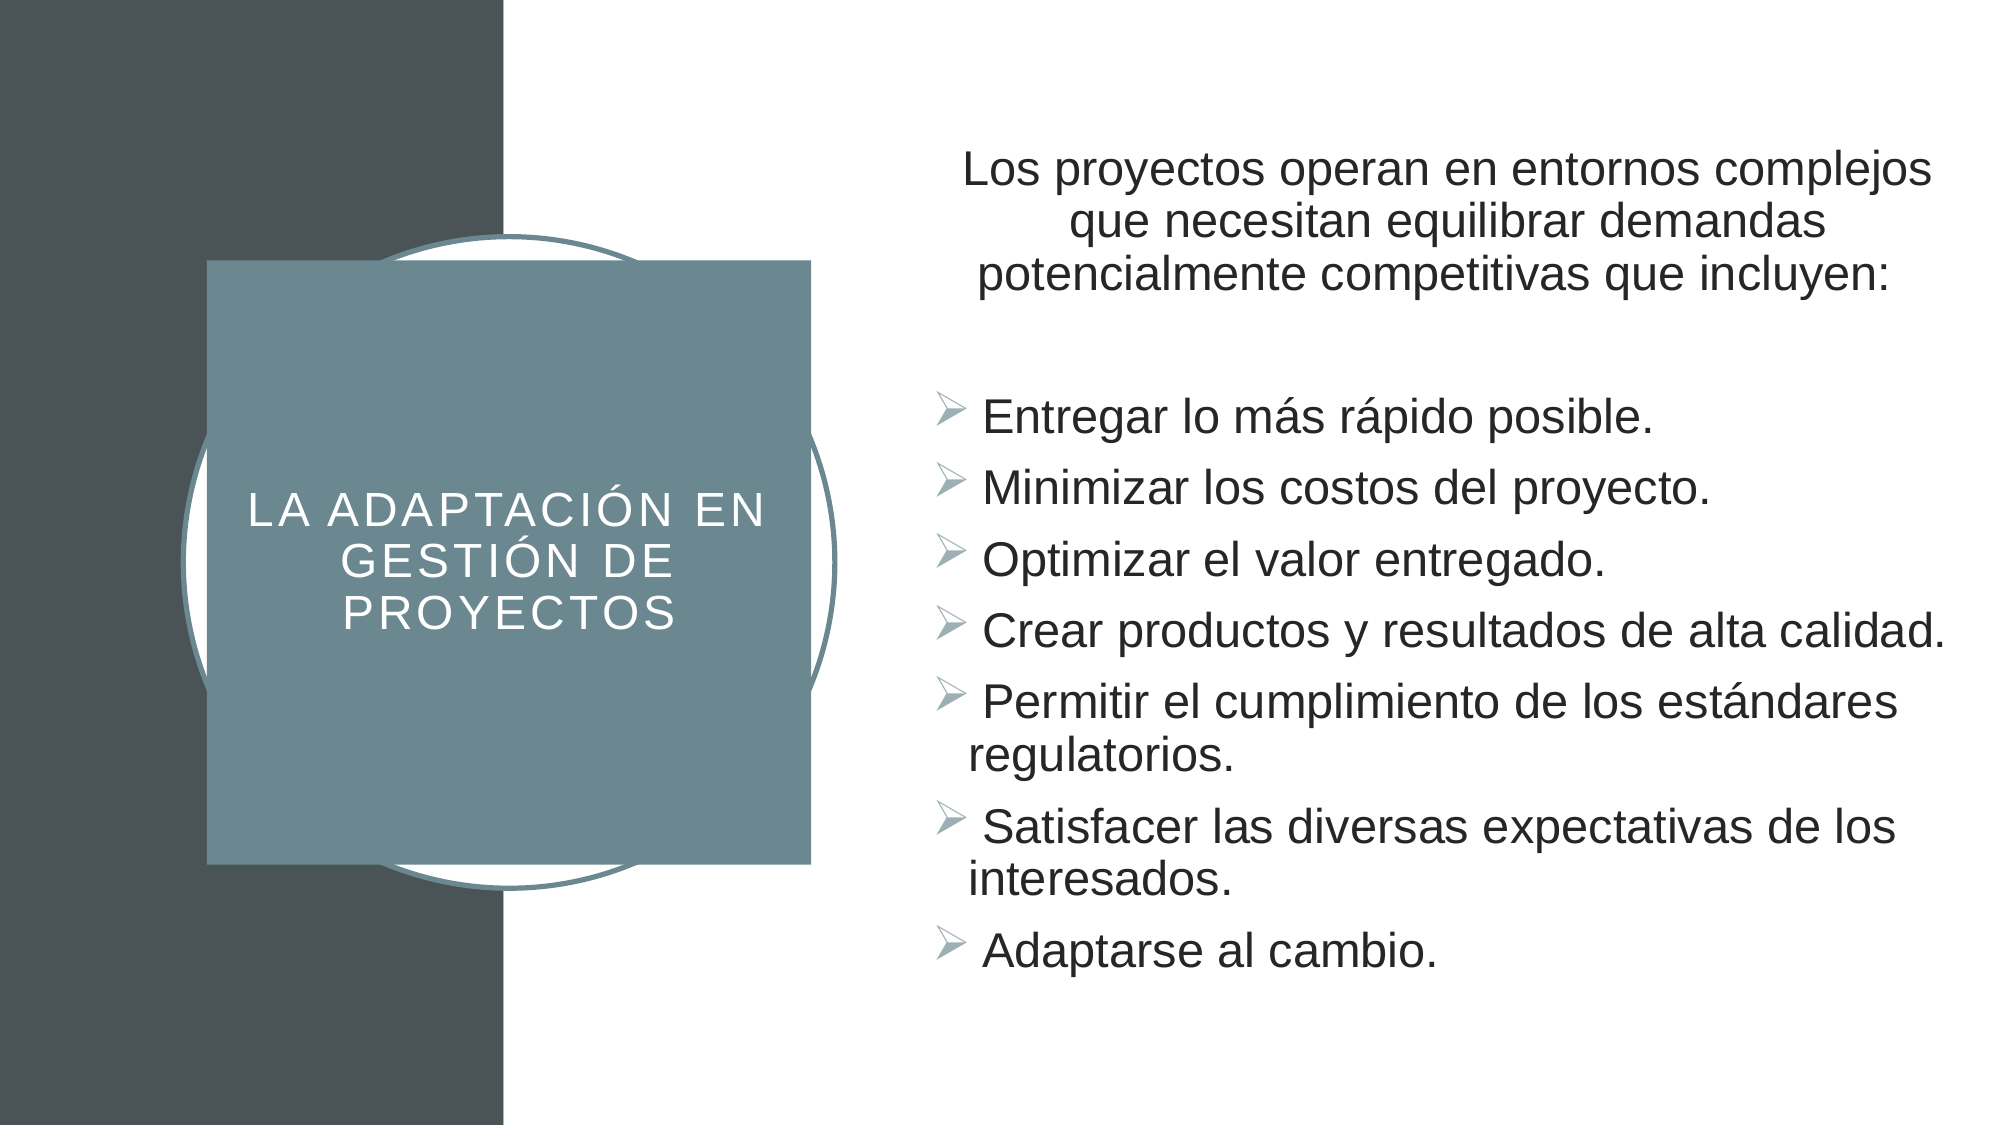

Los proyectos operan en entornos complejos que necesitan equilibrar demandas potencialmente competitivas que incluyen:

 Entregar lo más rápido posible.
 Minimizar los costos del proyecto.
 Optimizar el valor entregado.
 Crear productos y resultados de alta calidad.
 Permitir el cumplimiento de los estándares regulatorios.
 Satisfacer las diversas expectativas de los interesados.
 Adaptarse al cambio.

# La adaptación en gestión de proyectos